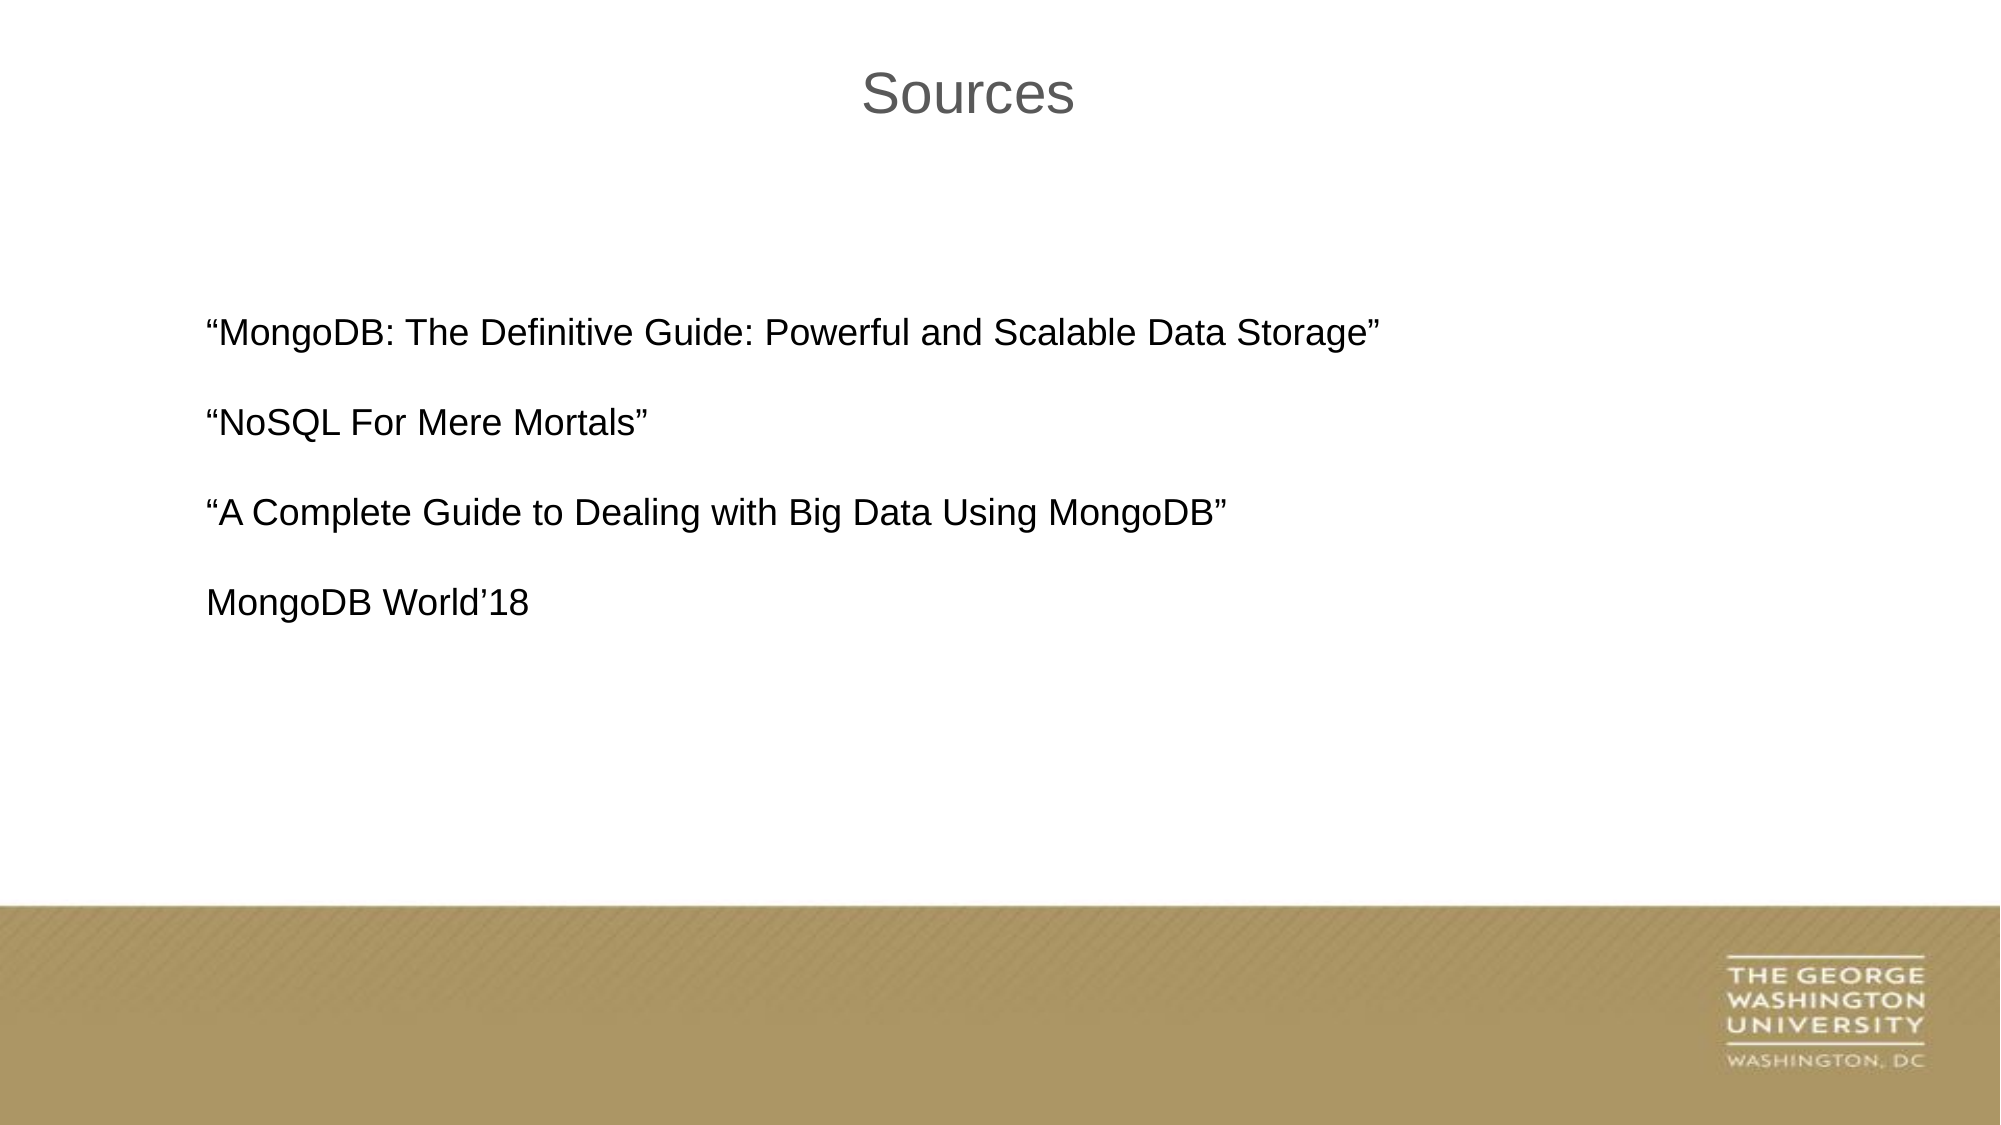

Sources

“MongoDB: The Definitive Guide: Powerful and Scalable Data Storage”

“NoSQL For Mere Mortals”

“A Complete Guide to Dealing with Big Data Using MongoDB”

MongoDB World’18